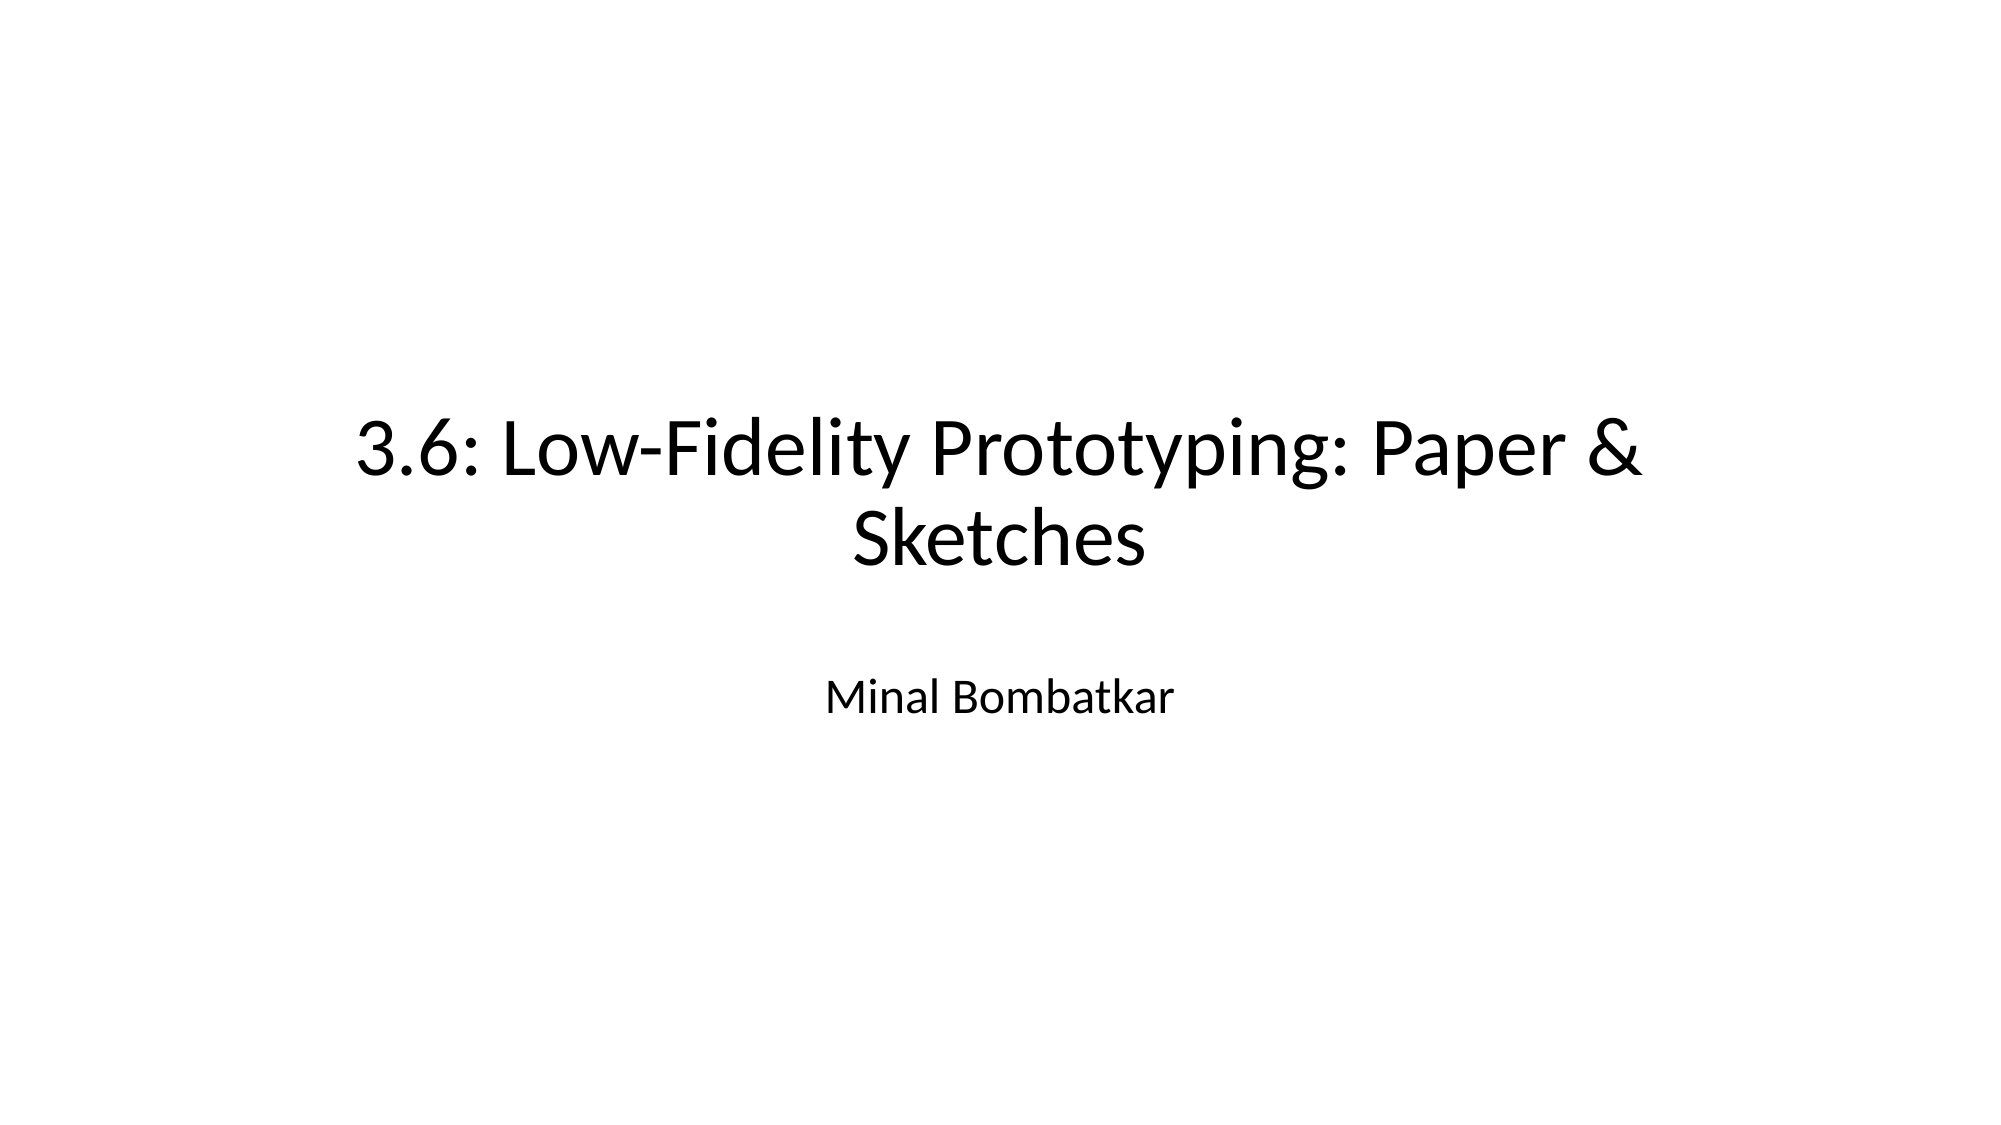

# 3.6: Low-Fidelity Prototyping: Paper & Sketches
Minal Bombatkar